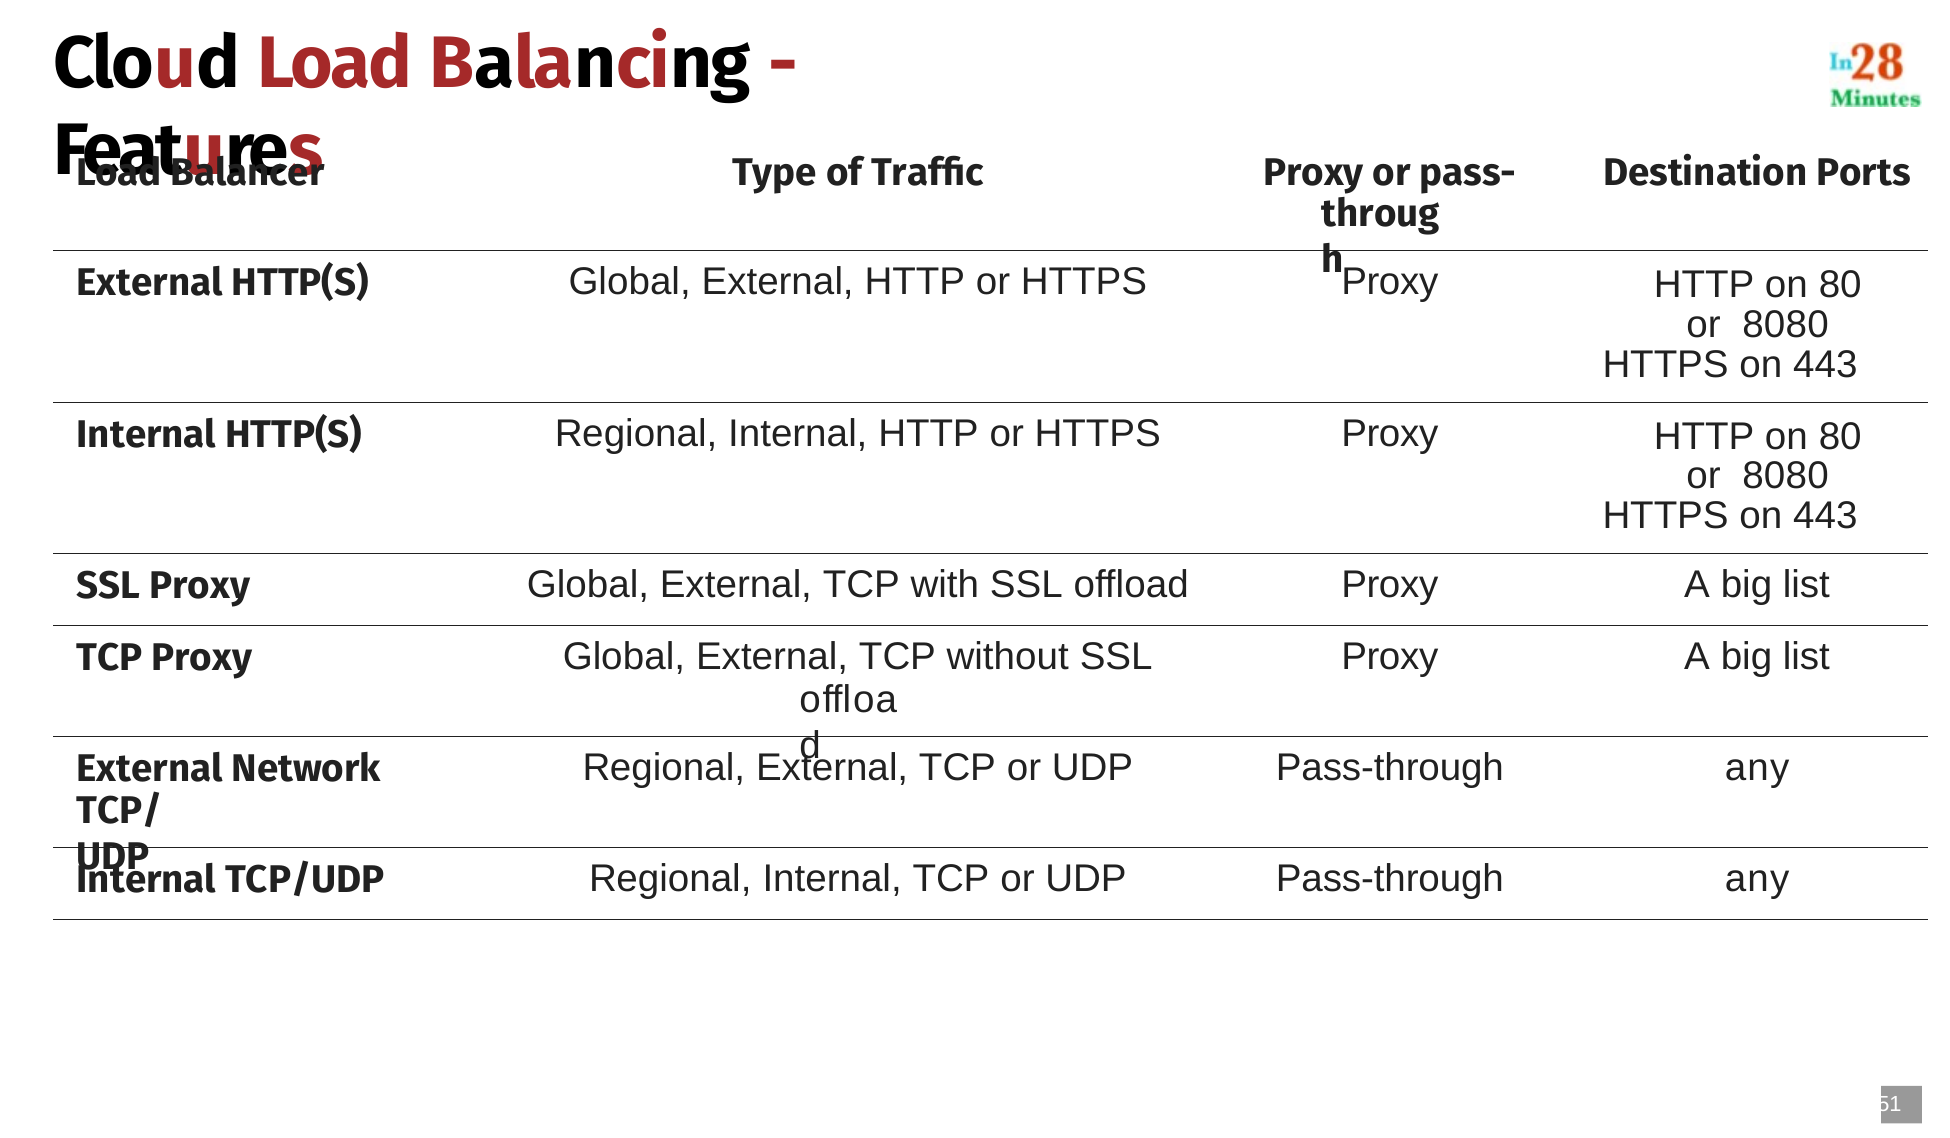

# Cloud Load Balancing - Features
| Load Balancer | Type of Traffic | Proxy or pass- | Destination Ports |
| --- | --- | --- | --- |
| External HTTP(S) | Global, External, HTTP or HTTPS | Proxy | HTTP on 80 or 8080 HTTPS on 443 |
| Internal HTTP(S) | Regional, Internal, HTTP or HTTPS | Proxy | HTTP on 80 or 8080 HTTPS on 443 |
| SSL Proxy | Global, External, TCP with SSL offload | Proxy | A big list |
| TCP Proxy | Global, External, TCP without SSL | Proxy | A big list |
| External Network | Regional, External, TCP or UDP | Pass-through | any |
| Internal TCP/UDP | Regional, Internal, TCP or UDP | Pass-through | any |
through
offload
TCP/UDP

51